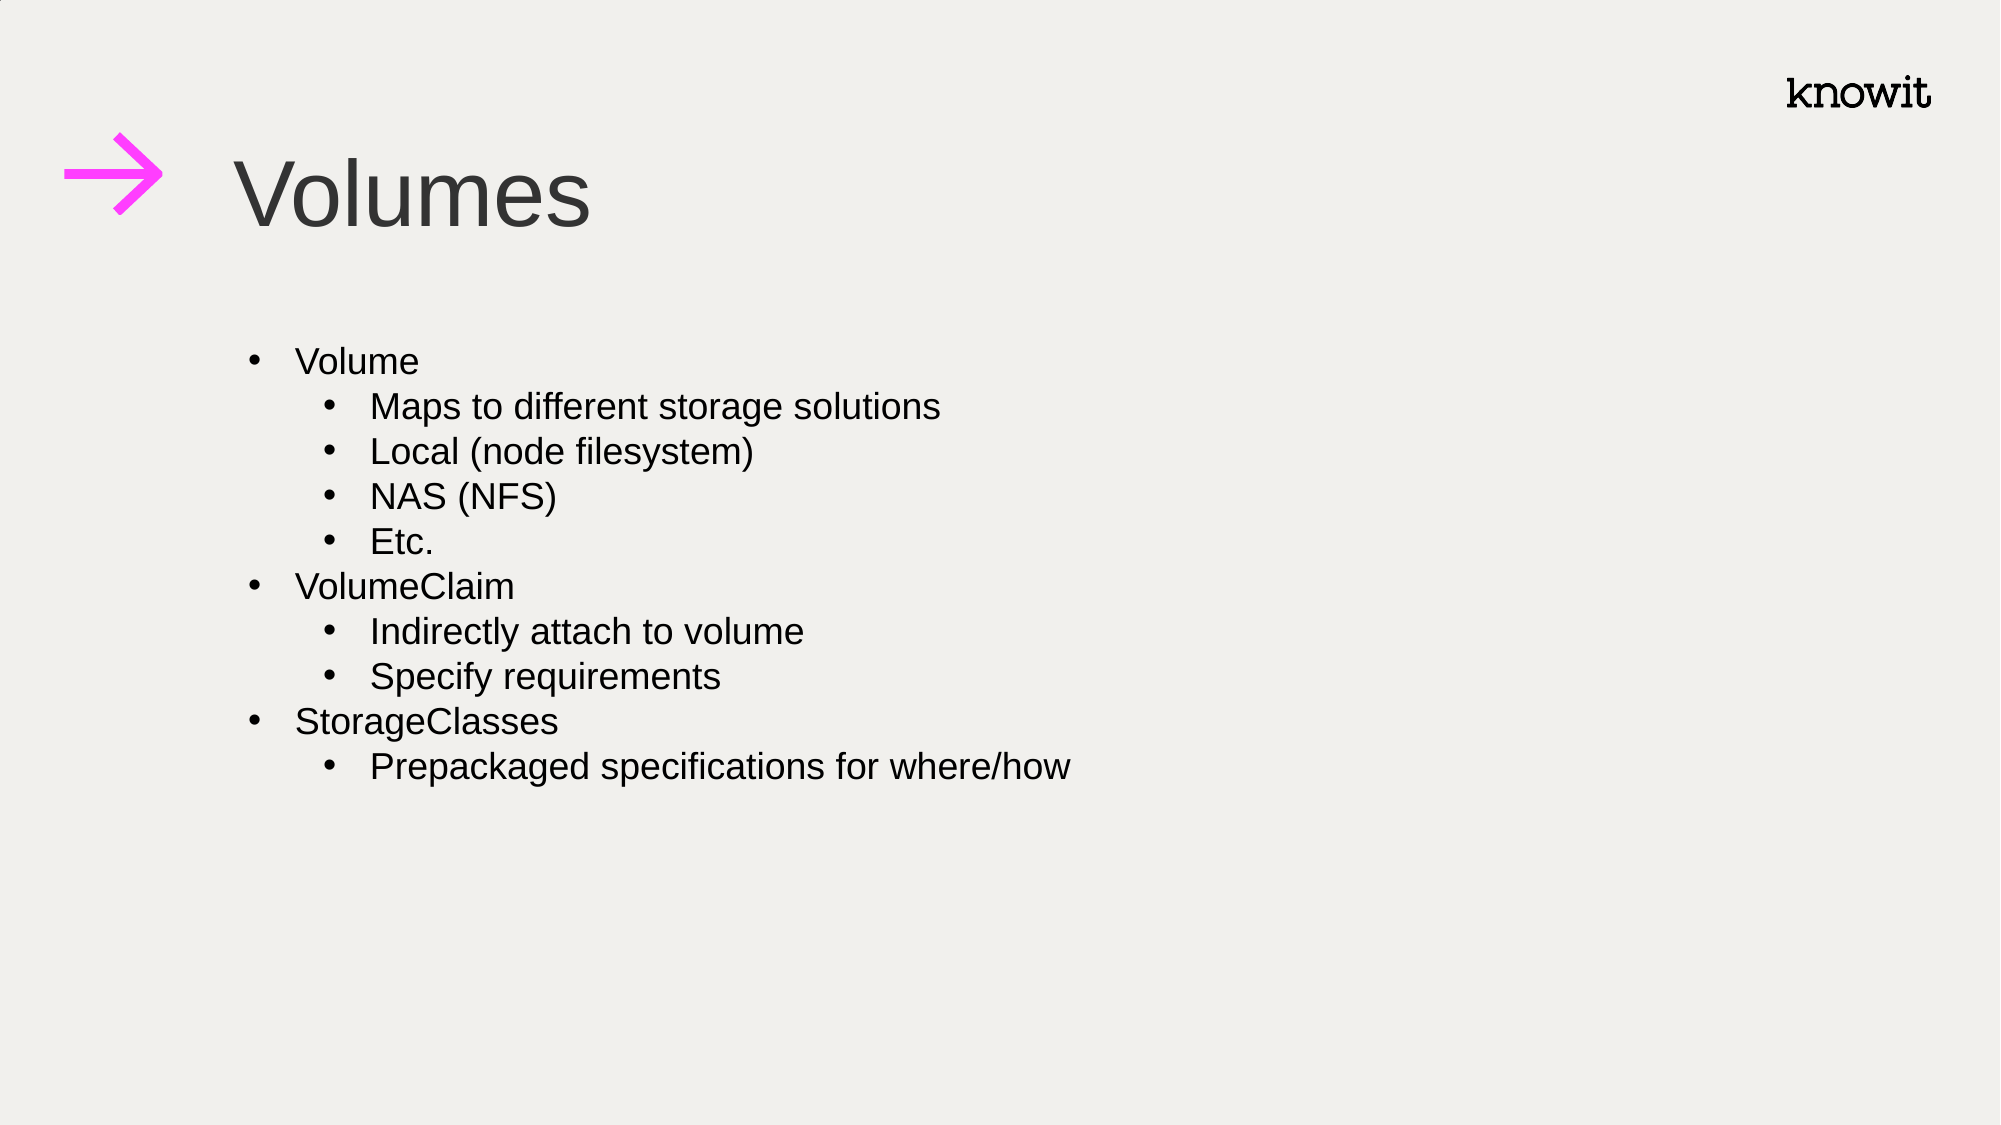

# Volumes
Volume
Maps to different storage solutions
Local (node filesystem)
NAS (NFS)
Etc.
VolumeClaim
Indirectly attach to volume
Specify requirements
StorageClasses
Prepackaged specifications for where/how